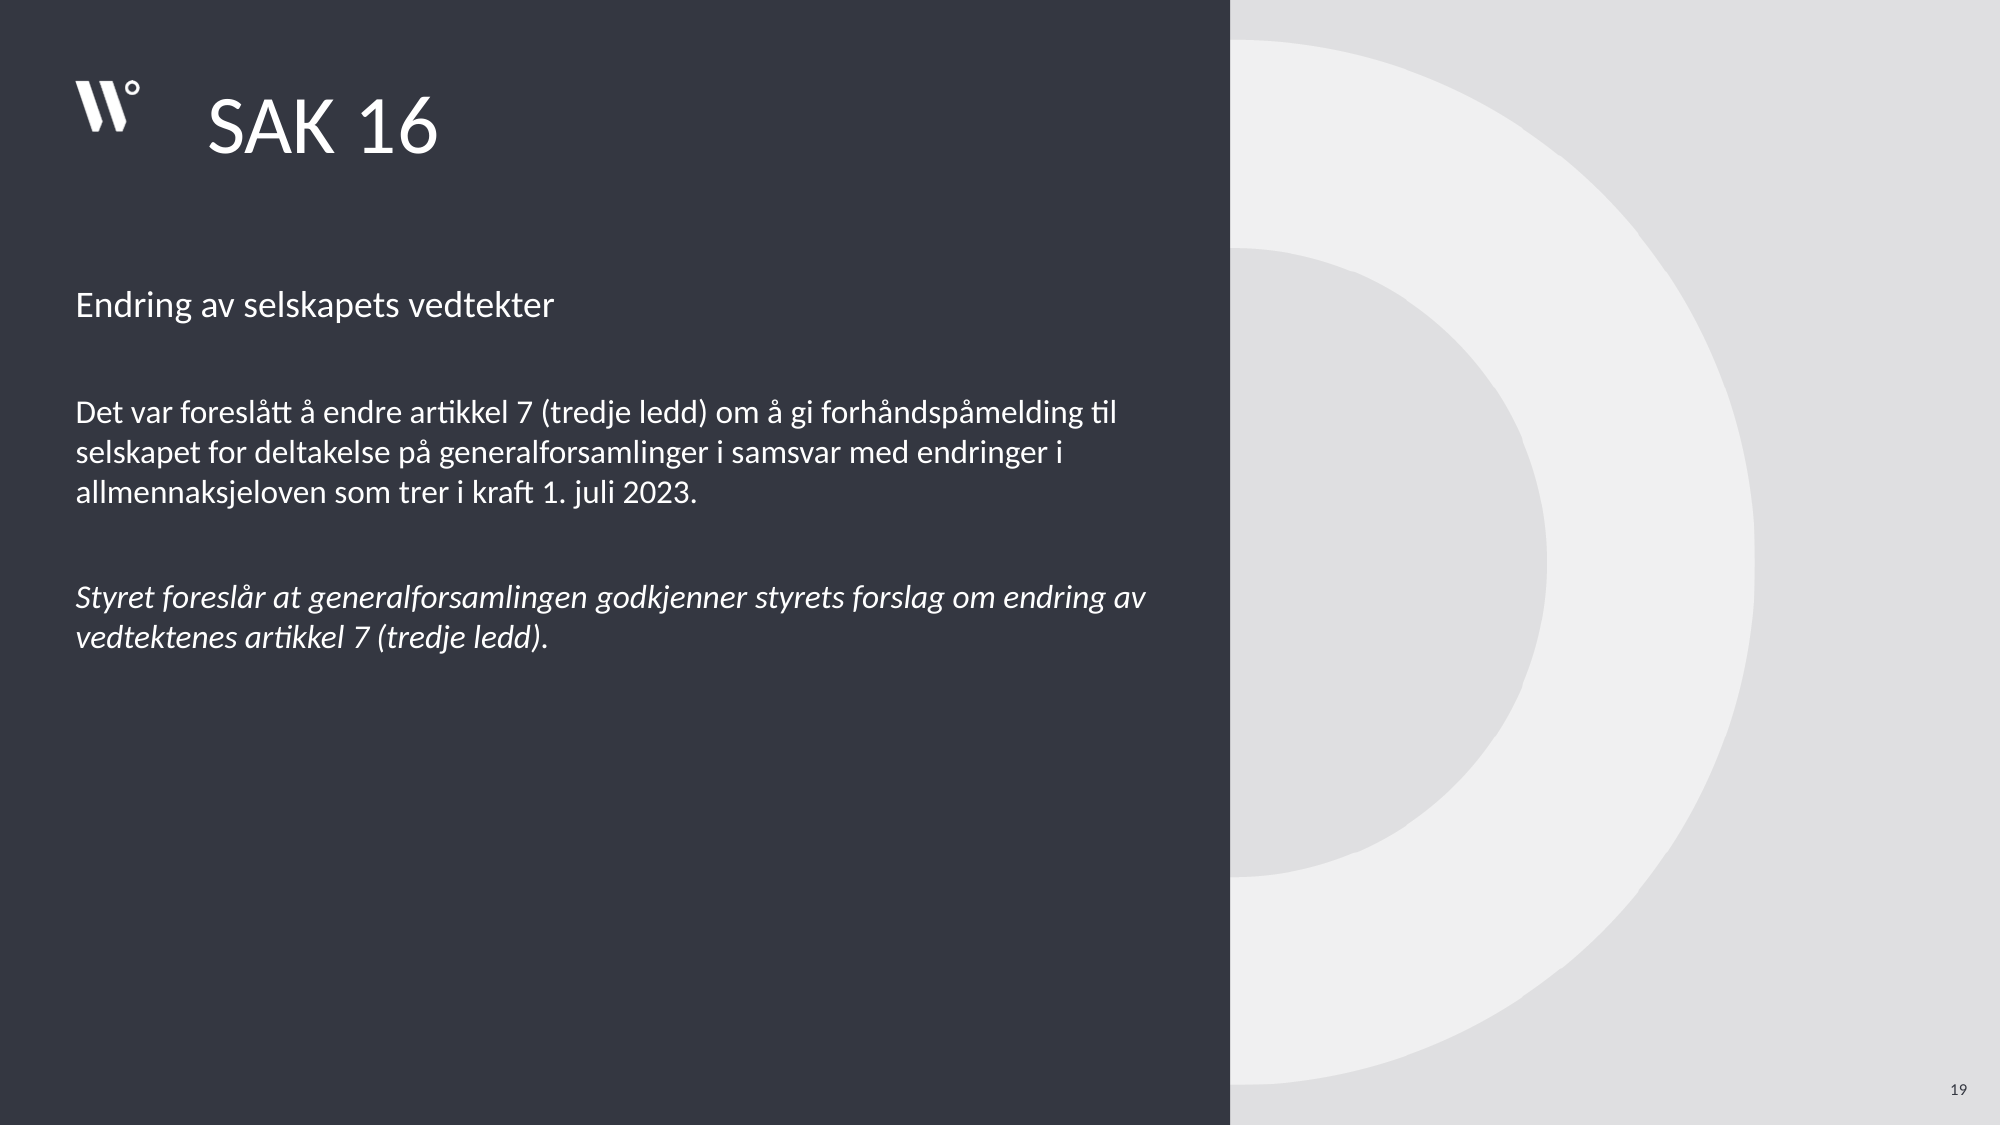

# SAK 16
Endring av selskapets vedtekter

Det var foreslått å endre artikkel 7 (tredje ledd) om å gi forhåndspåmelding til selskapet for deltakelse på generalforsamlinger i samsvar med endringer i allmennaksjeloven som trer i kraft 1. juli 2023.

Styret foreslår at generalforsamlingen godkjenner styrets forslag om endring av vedtektenes artikkel 7 (tredje ledd).